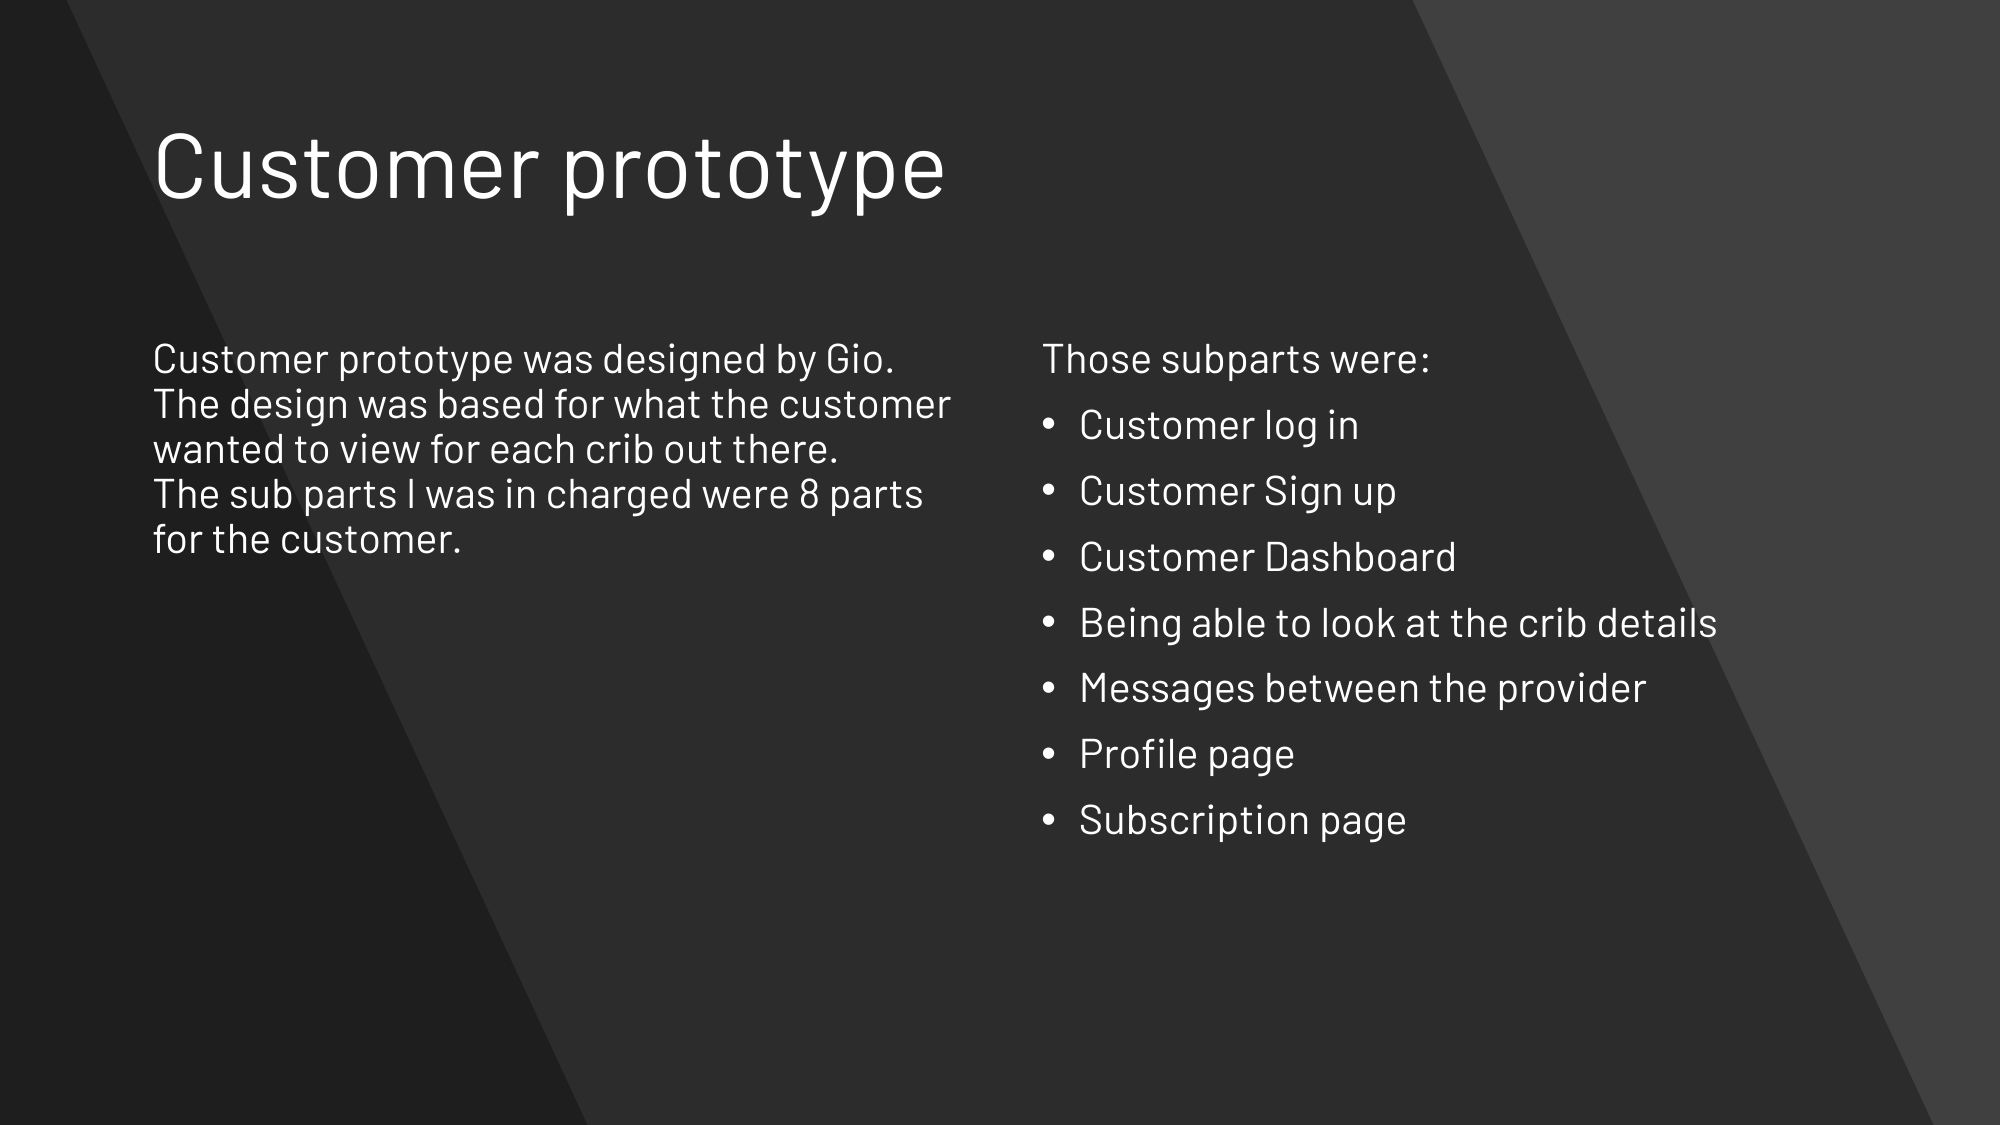

# Customer prototype
Customer prototype was designed by Gio. The design was based for what the customer wanted to view for each crib out there.
The sub parts I was in charged were 8 parts for the customer.
Those subparts were:
Customer log in
Customer Sign up
Customer Dashboard
Being able to look at the crib details
Messages between the provider
Profile page
Subscription page